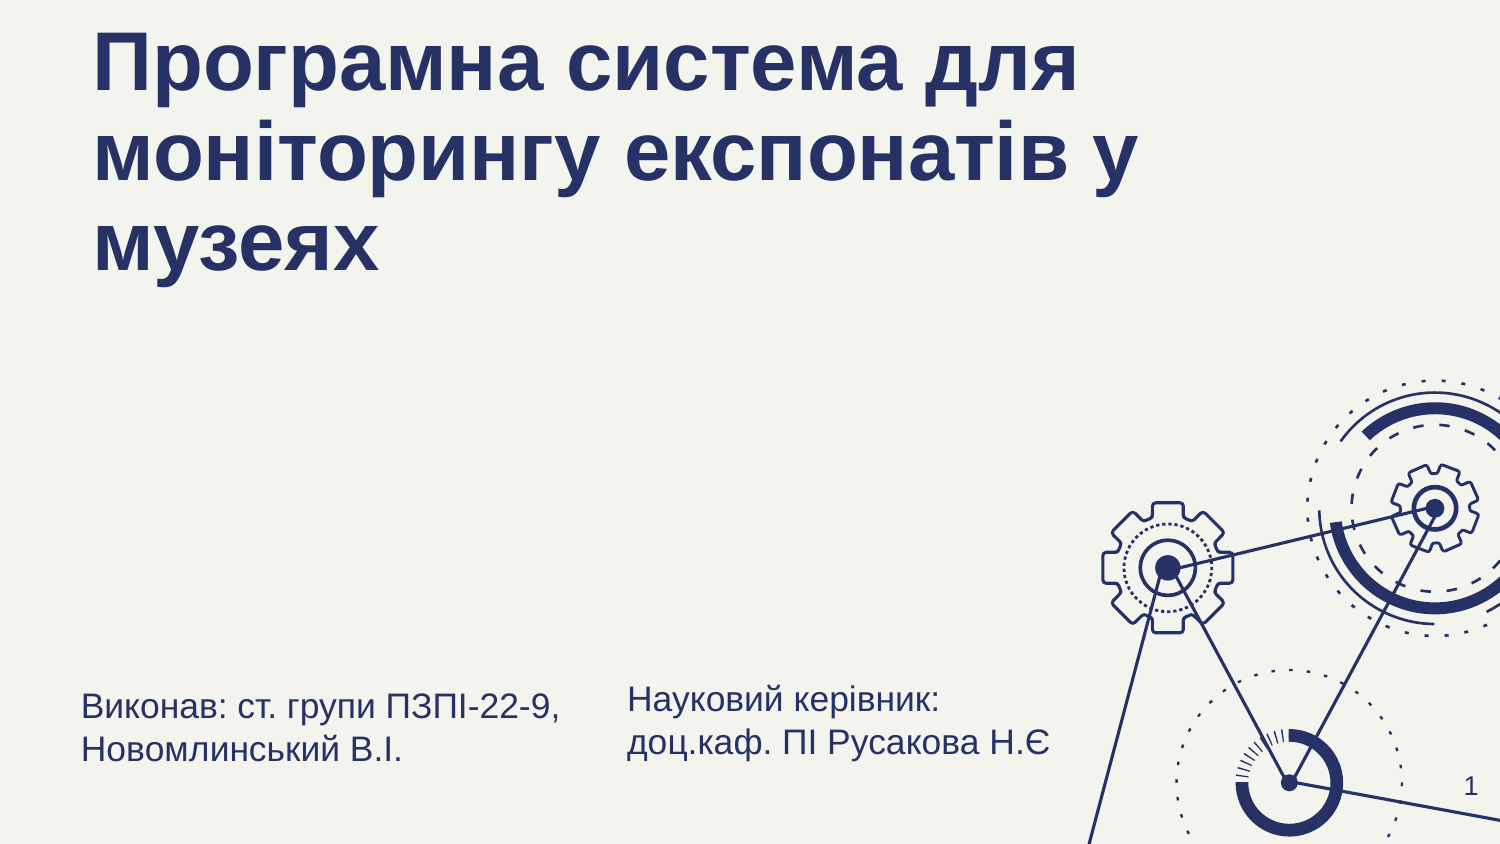

# Програмна система для моніторингу експонатів у музеях

Науковий керівник:
доц.каф. ПІ Русакова Н.Є
Виконав: ст. групи ПЗПІ-22-9, Новомлинський В.І.
1